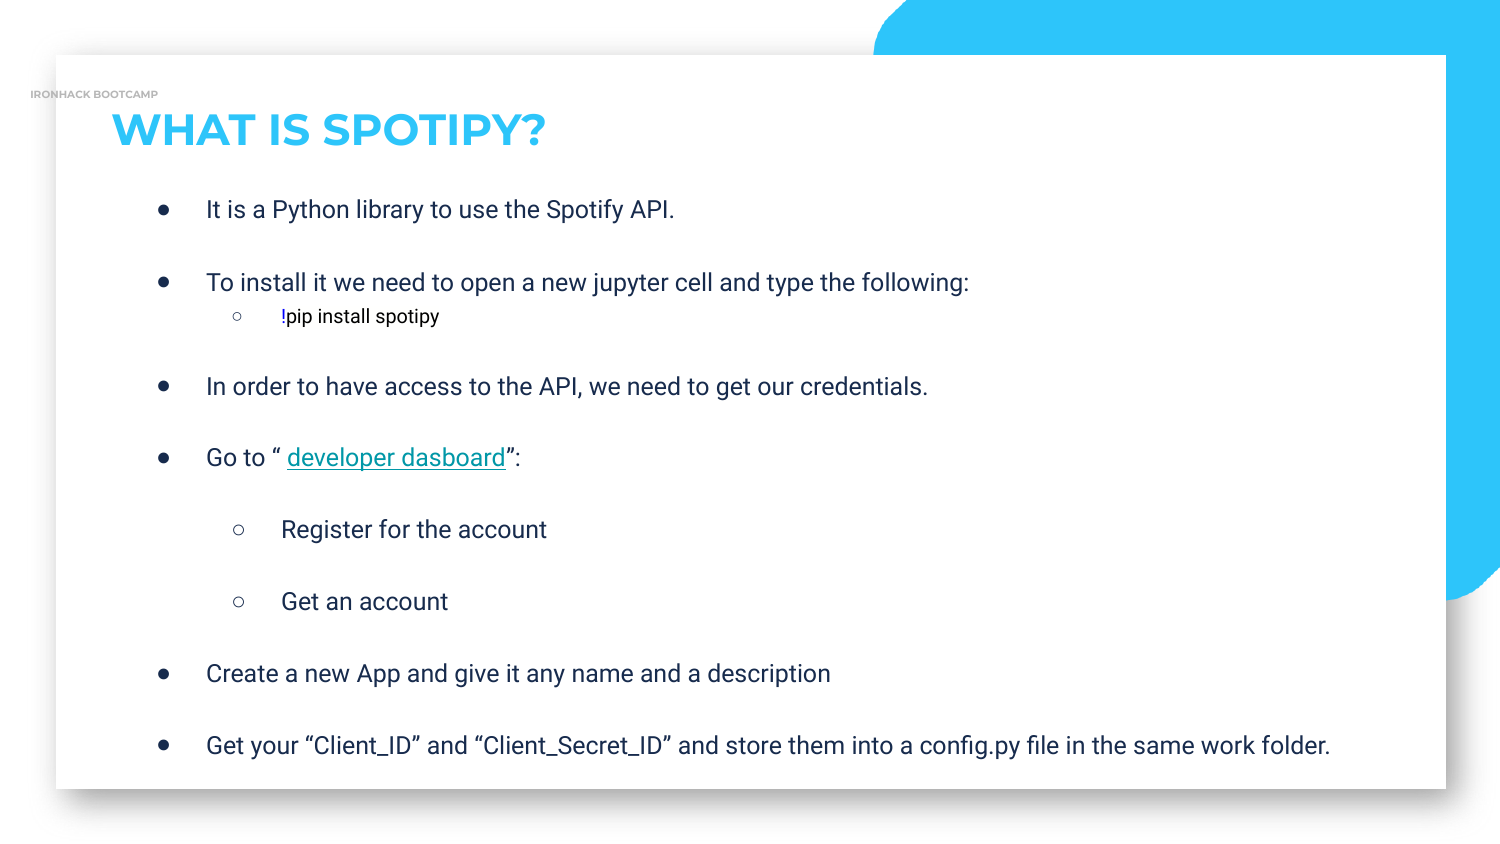

IRONHACK BOOTCAMP
WHAT IS SPOTIPY?
It is a Python library to use the Spotify API.
To install it we need to open a new jupyter cell and type the following:
!pip install spotipy
In order to have access to the API, we need to get our credentials.
Go to “ developer dasboard”:
Register for the account
Get an account
Create a new App and give it any name and a description
Get your “Client_ID” and “Client_Secret_ID” and store them into a config.py file in the same work folder.